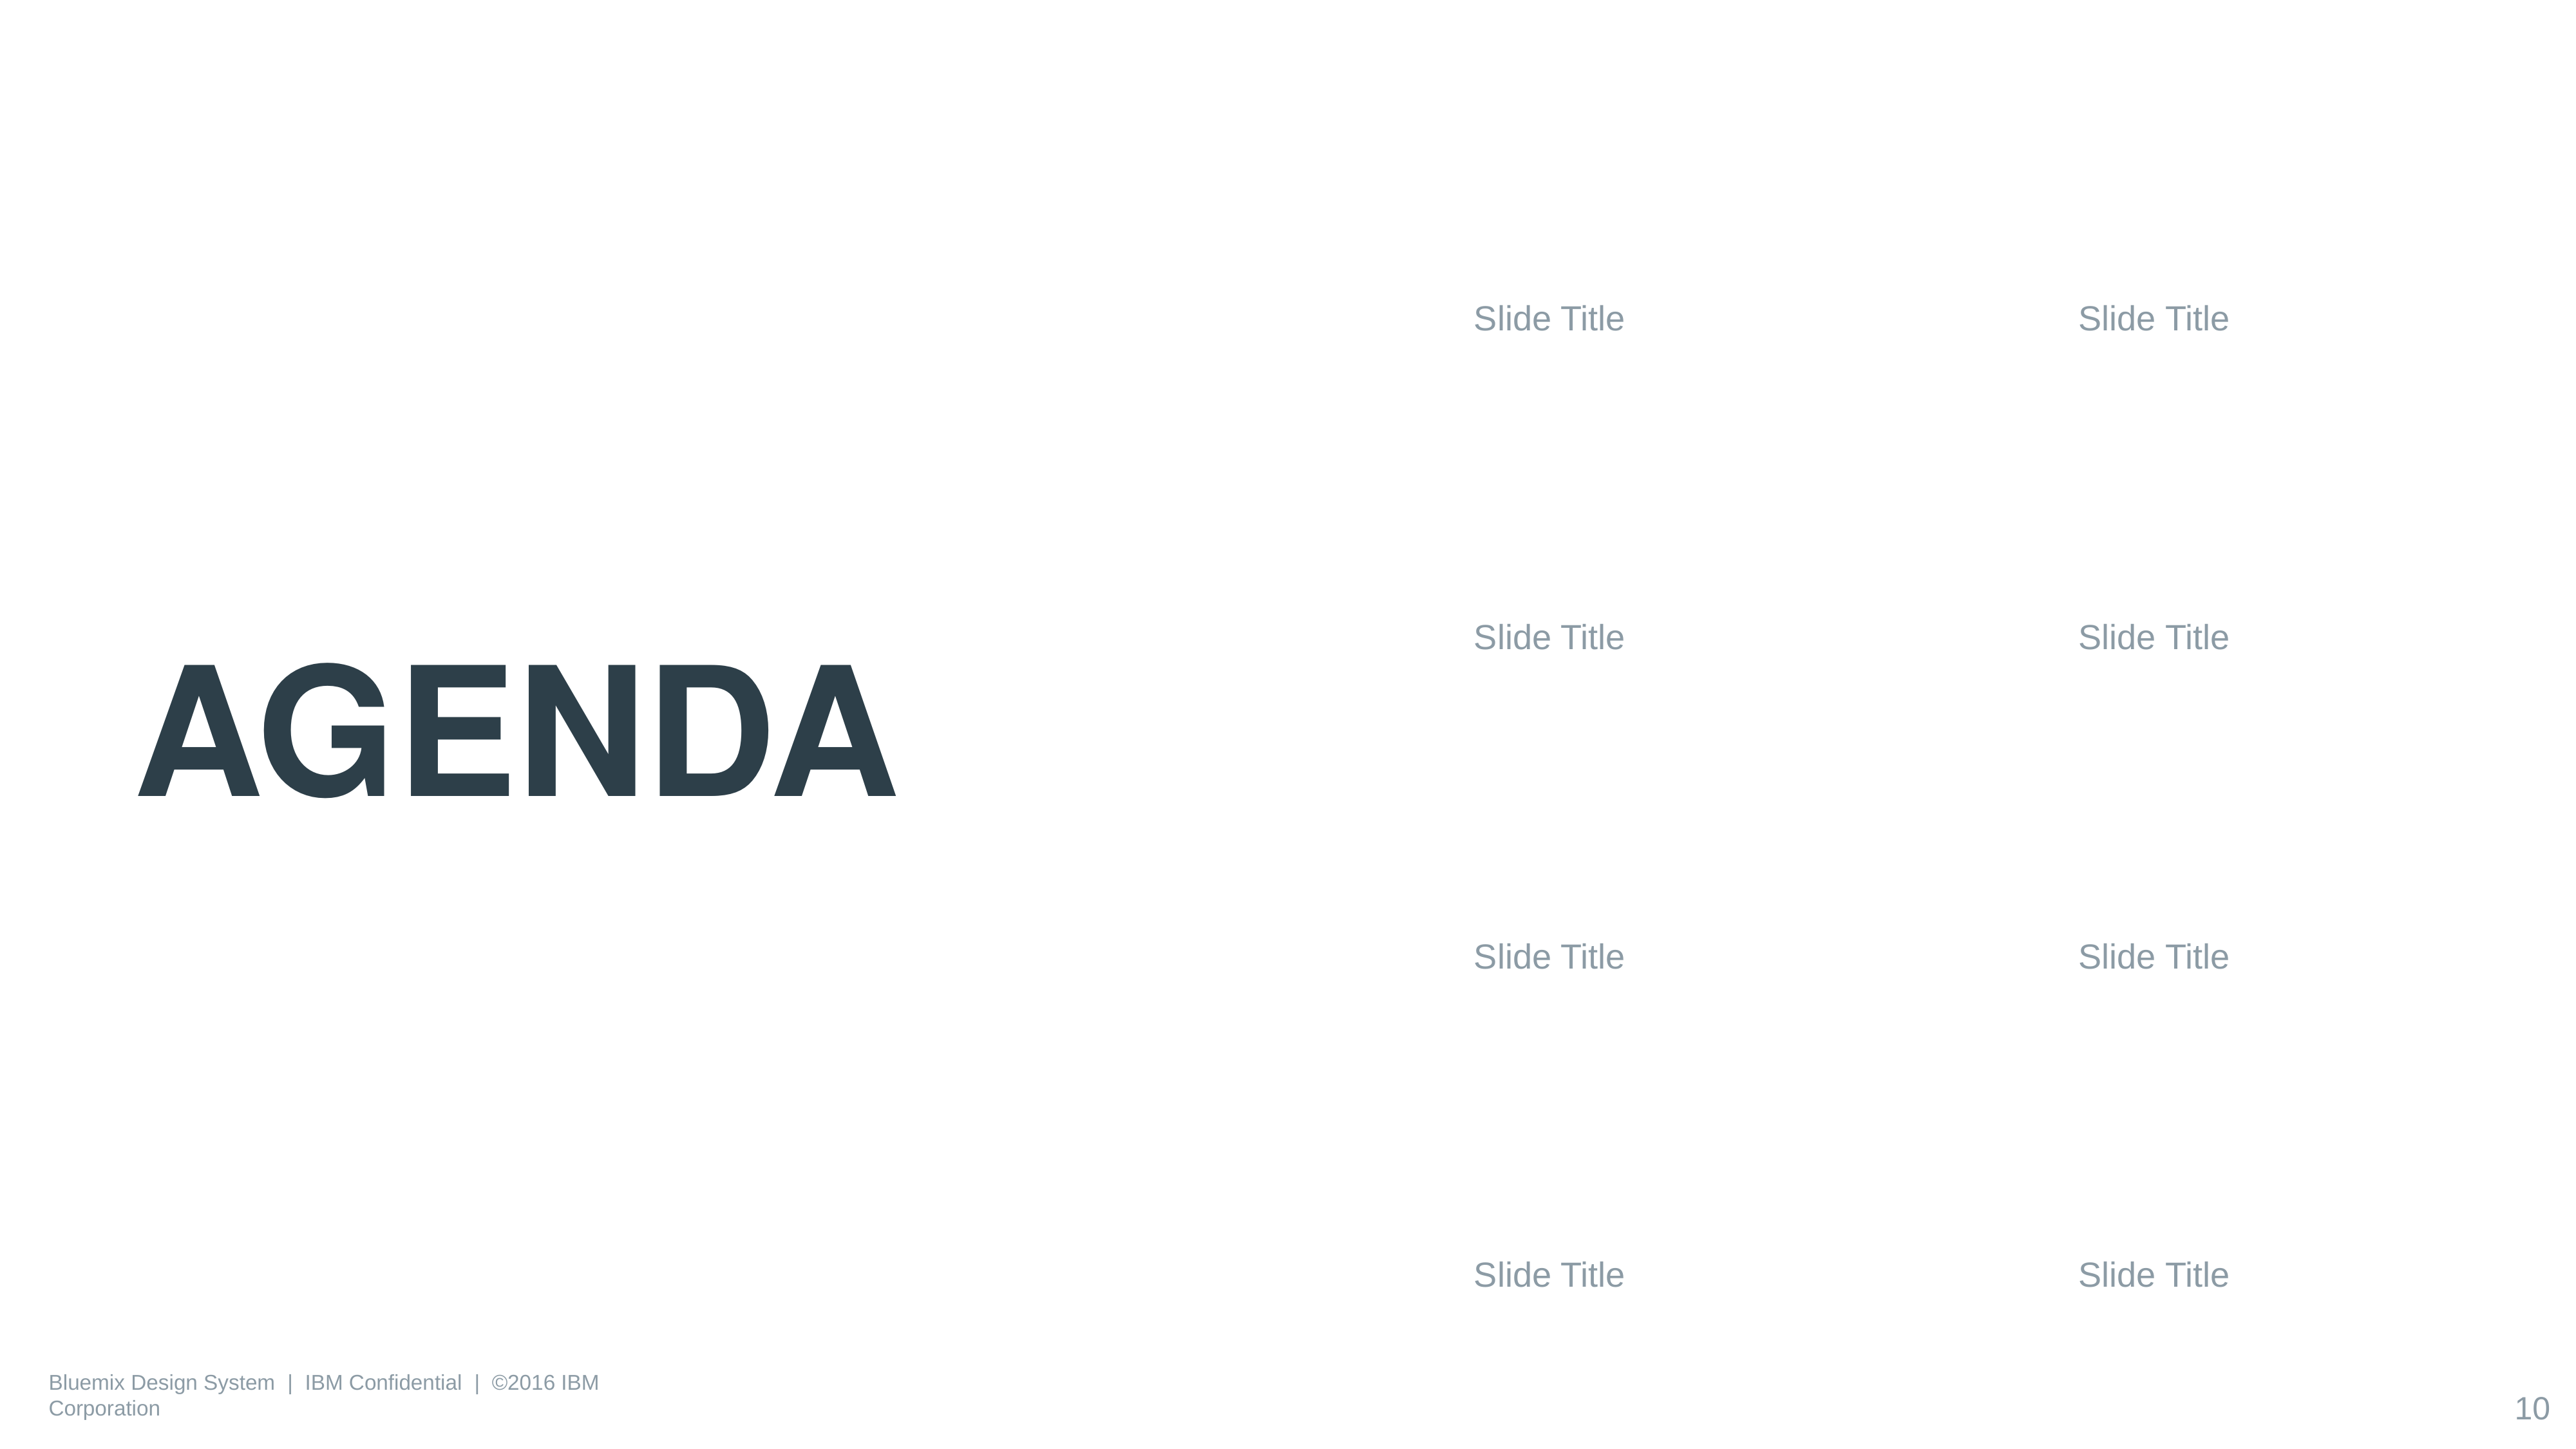

01
18
Slide Title
Slide Title
07
22
Slide Title
Slide Title
AGENDA
12
26
Slide Title
Slide Title
16
29
Slide Title
Slide Title
Bluemix Design System  |  IBM Confidential  |  ©2016 IBM Corporation
10